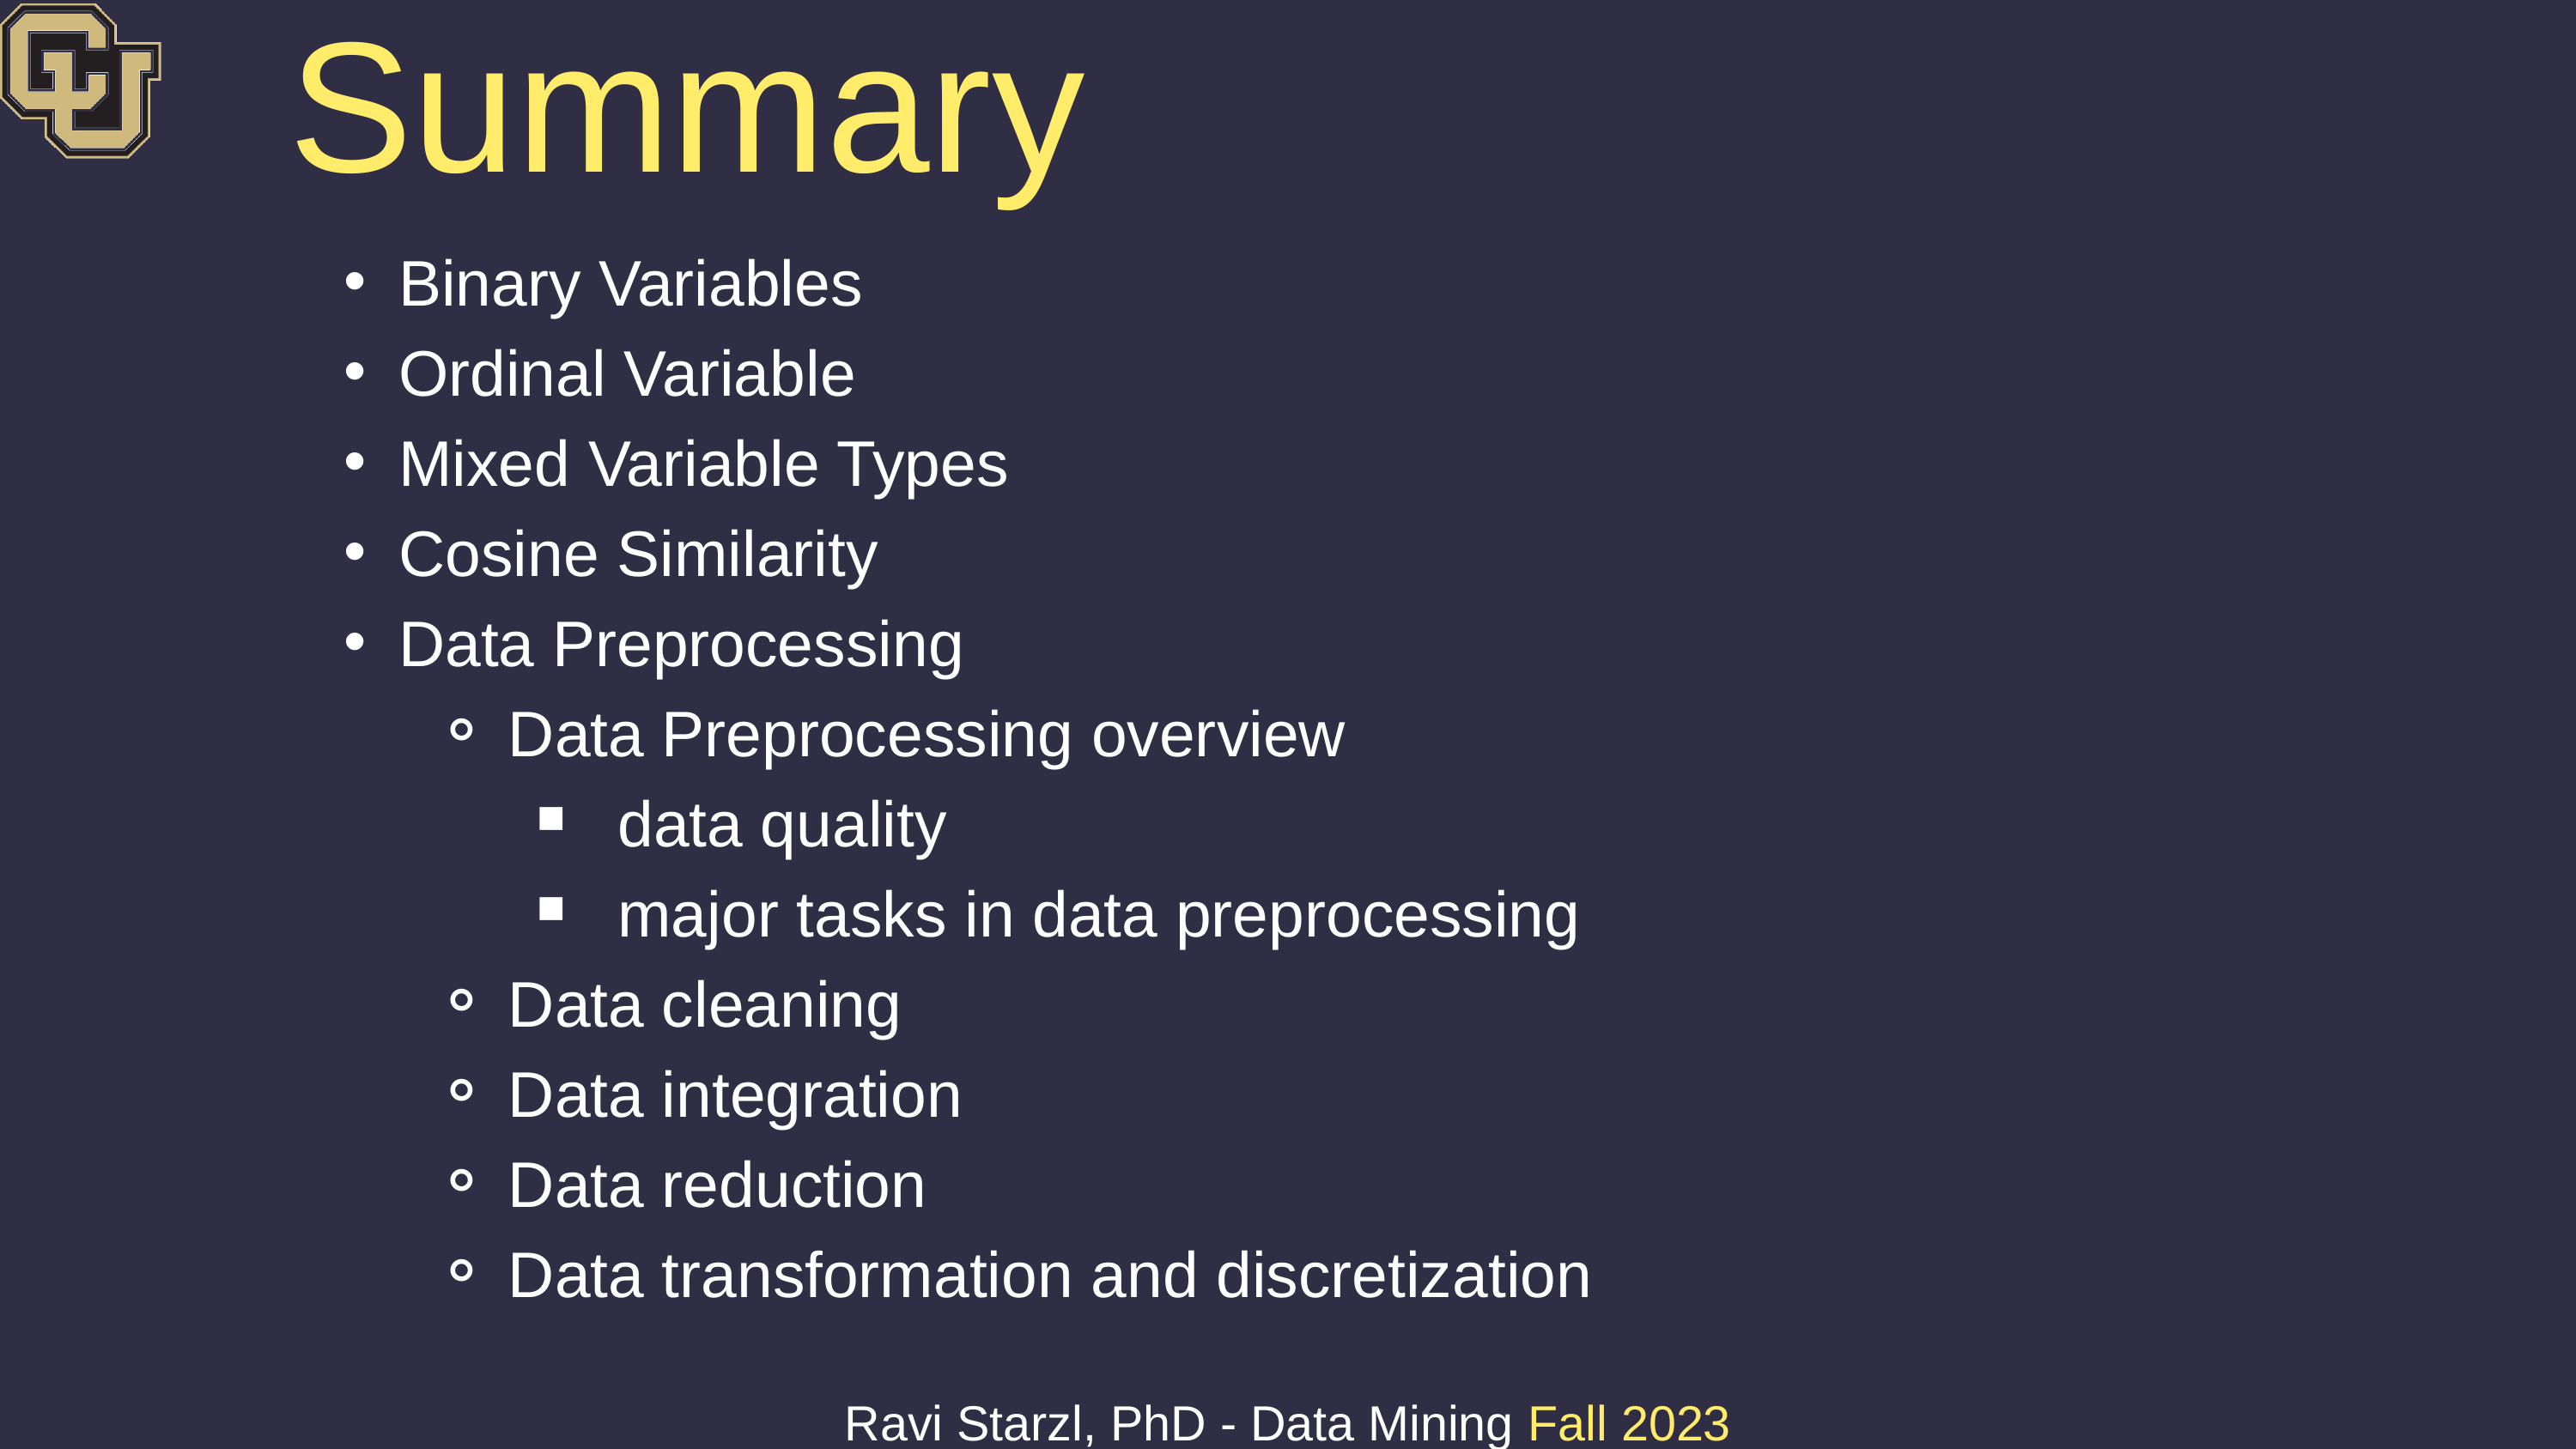

Summary
Binary Variables
Ordinal Variable
Mixed Variable Types
Cosine Similarity
Data Preprocessing
Data Preprocessing overview
data quality
major tasks in data preprocessing
Data cleaning
Data integration
Data reduction
Data transformation and discretization
Ravi Starzl, PhD - Data Mining Fall 2023